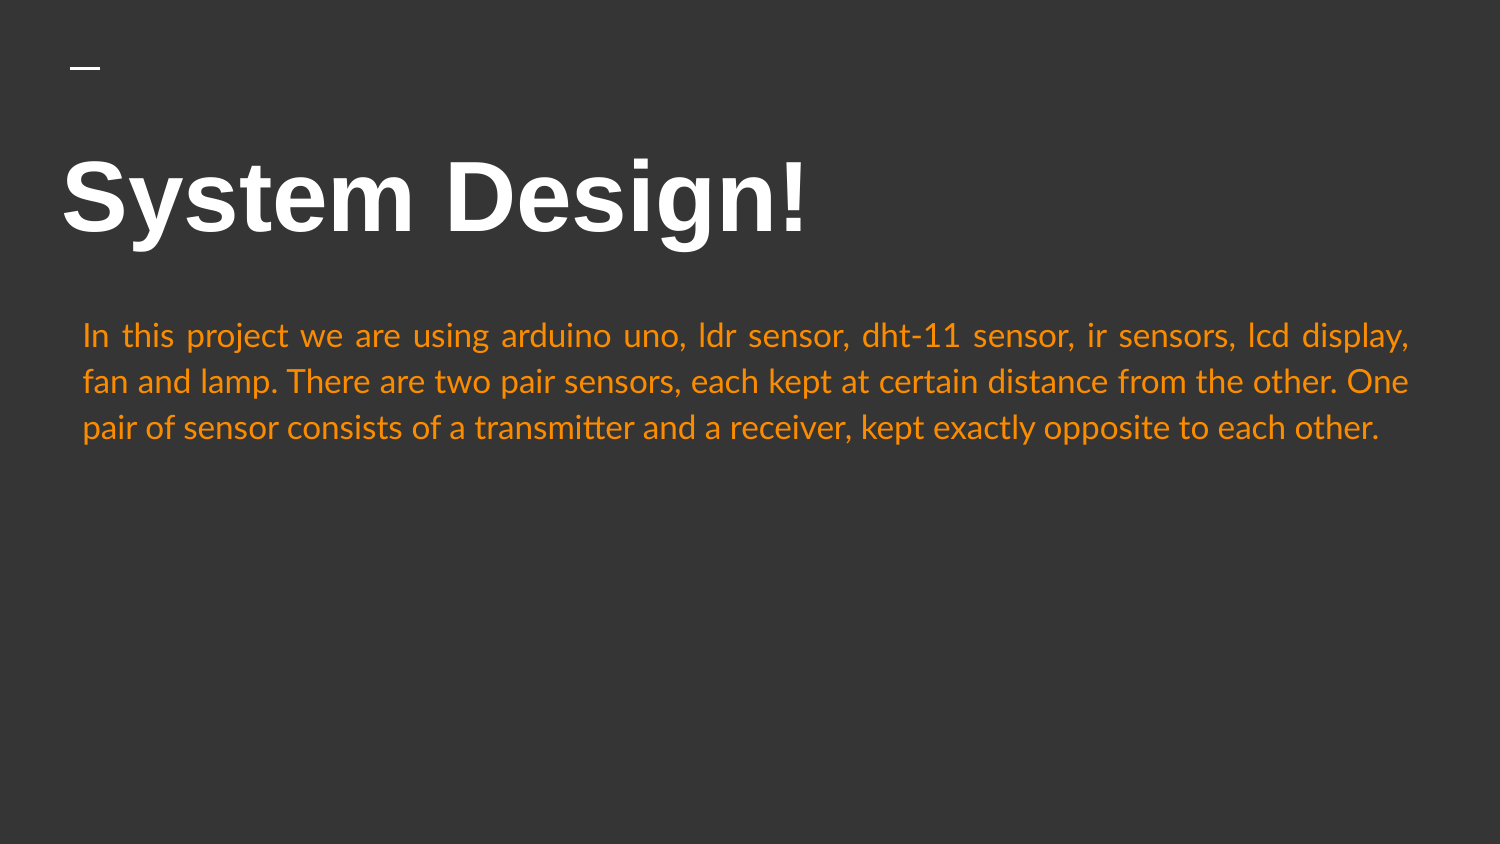

# System Design!
In this project we are using arduino uno, ldr sensor, dht-11 sensor, ir sensors, lcd display, fan and lamp. There are two pair sensors, each kept at certain distance from the other. One pair of sensor consists of a transmitter and a receiver, kept exactly opposite to each other.